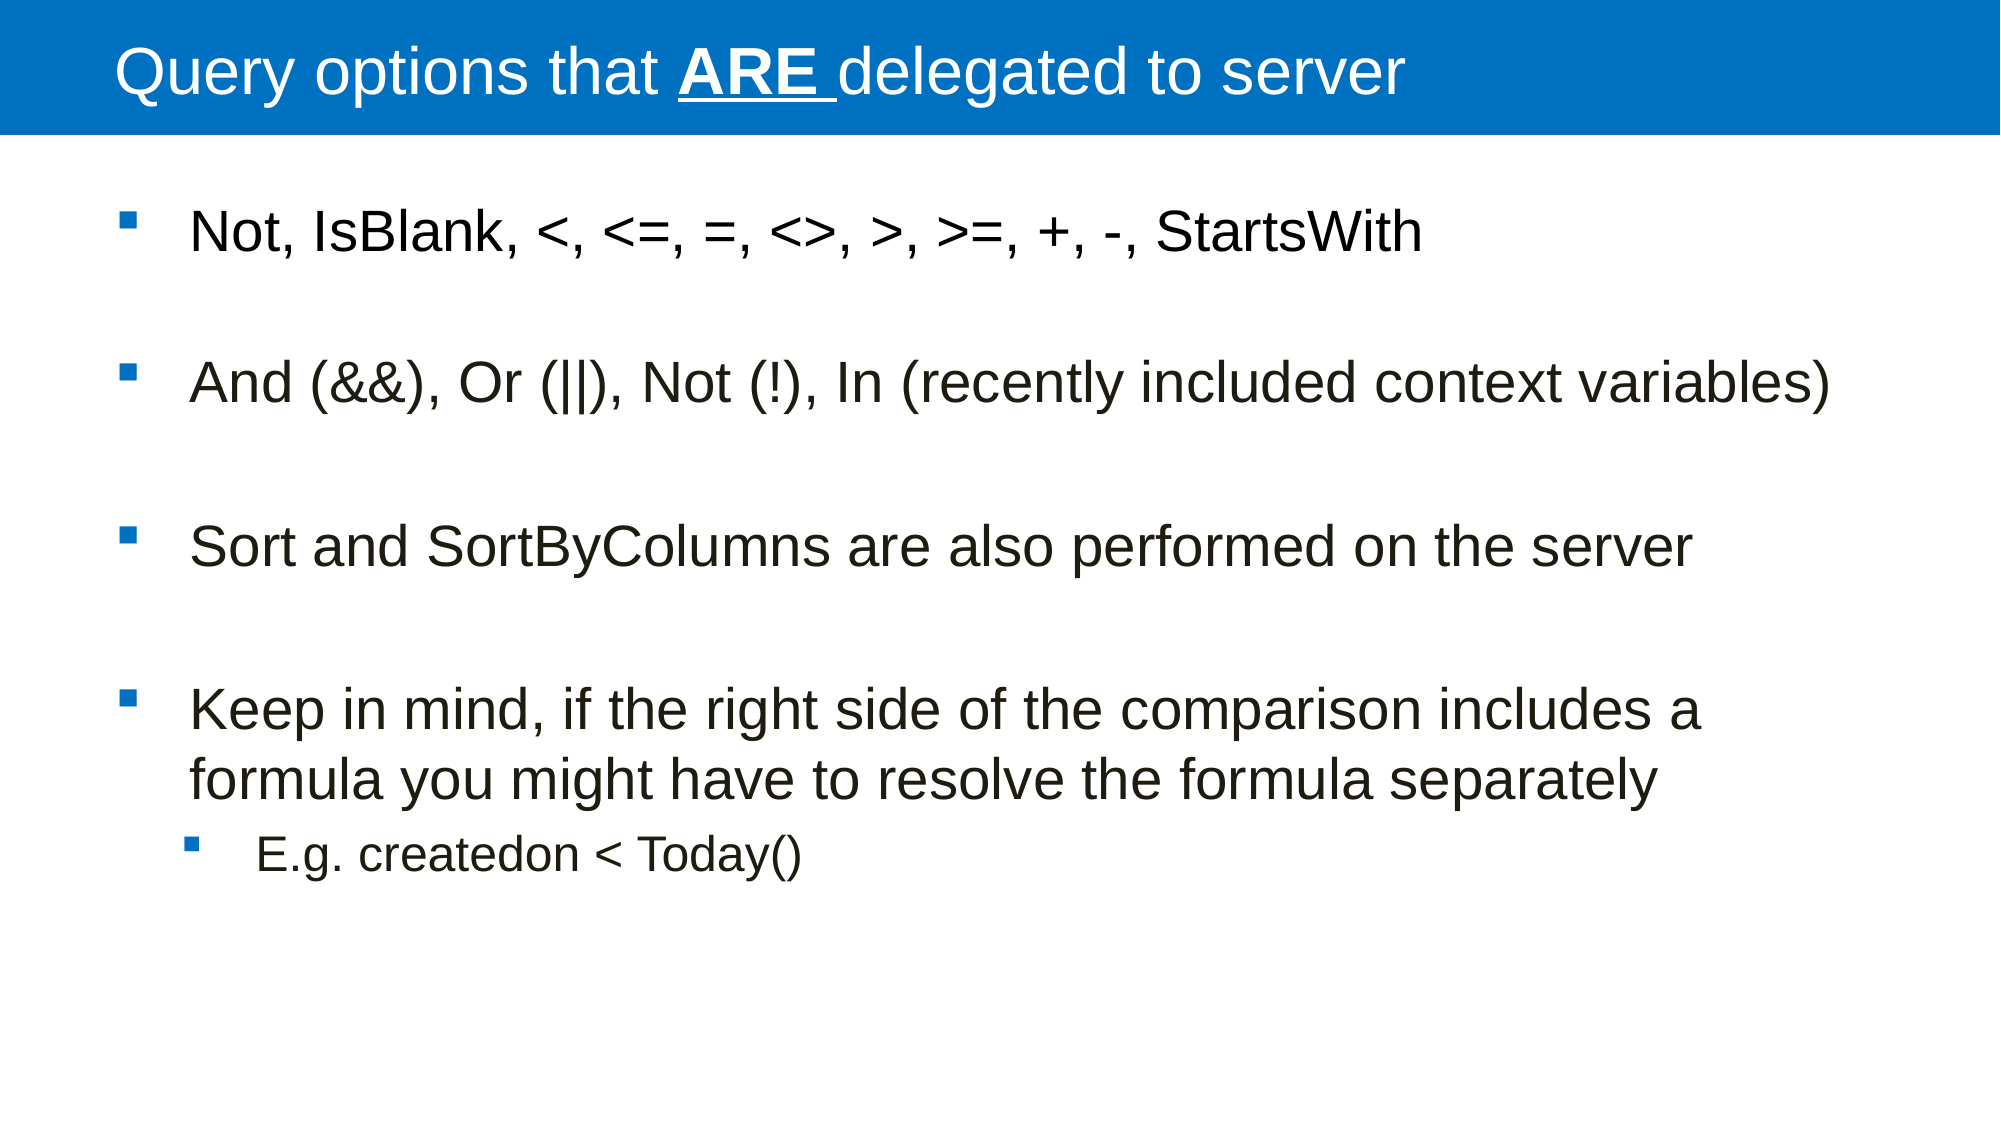

# Query options that ARE delegated to server
Not, IsBlank, <, <=, =, <>, >, >=, +, -, StartsWith
And (&&), Or (||), Not (!), In (recently included context variables)

Sort and SortByColumns are also performed on the server

Keep in mind, if the right side of the comparison includes a formula you might have to resolve the formula separately
E.g. createdon < Today()